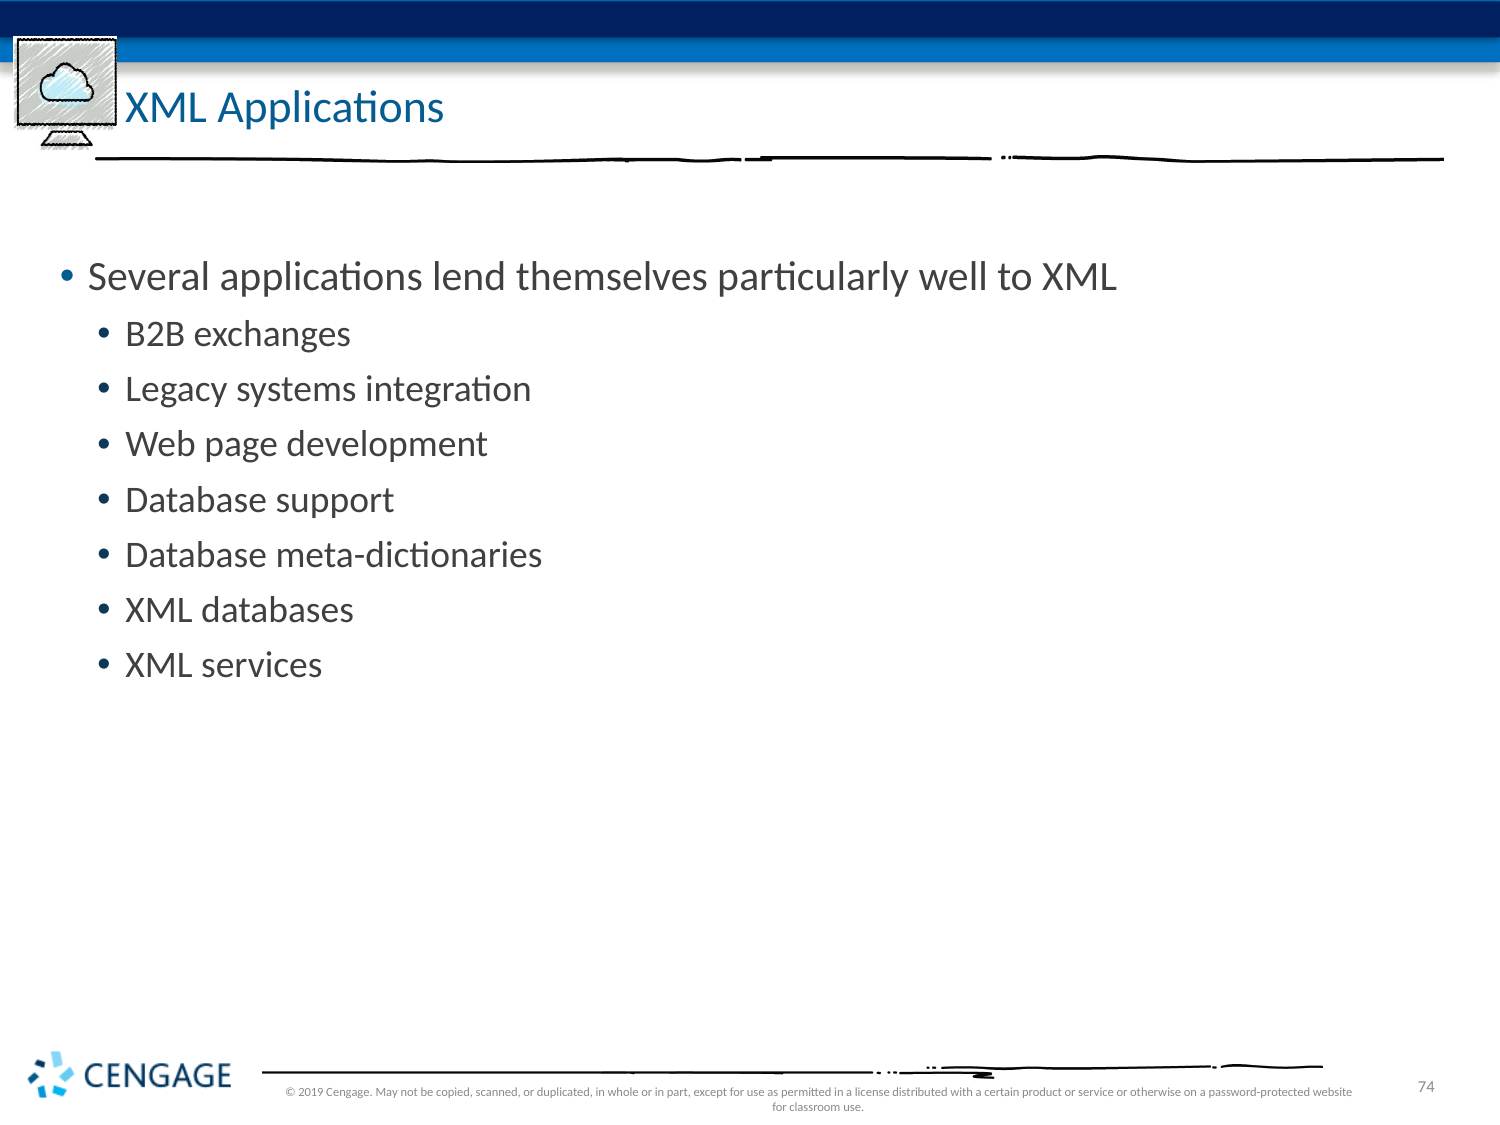

# XML Applications
Several applications lend themselves particularly well to XML
B2B exchanges
Legacy systems integration
Web page development
Database support
Database meta-dictionaries
XML databases
XML services
© 2019 Cengage. May not be copied, scanned, or duplicated, in whole or in part, except for use as permitted in a license distributed with a certain product or service or otherwise on a password-protected website for classroom use.